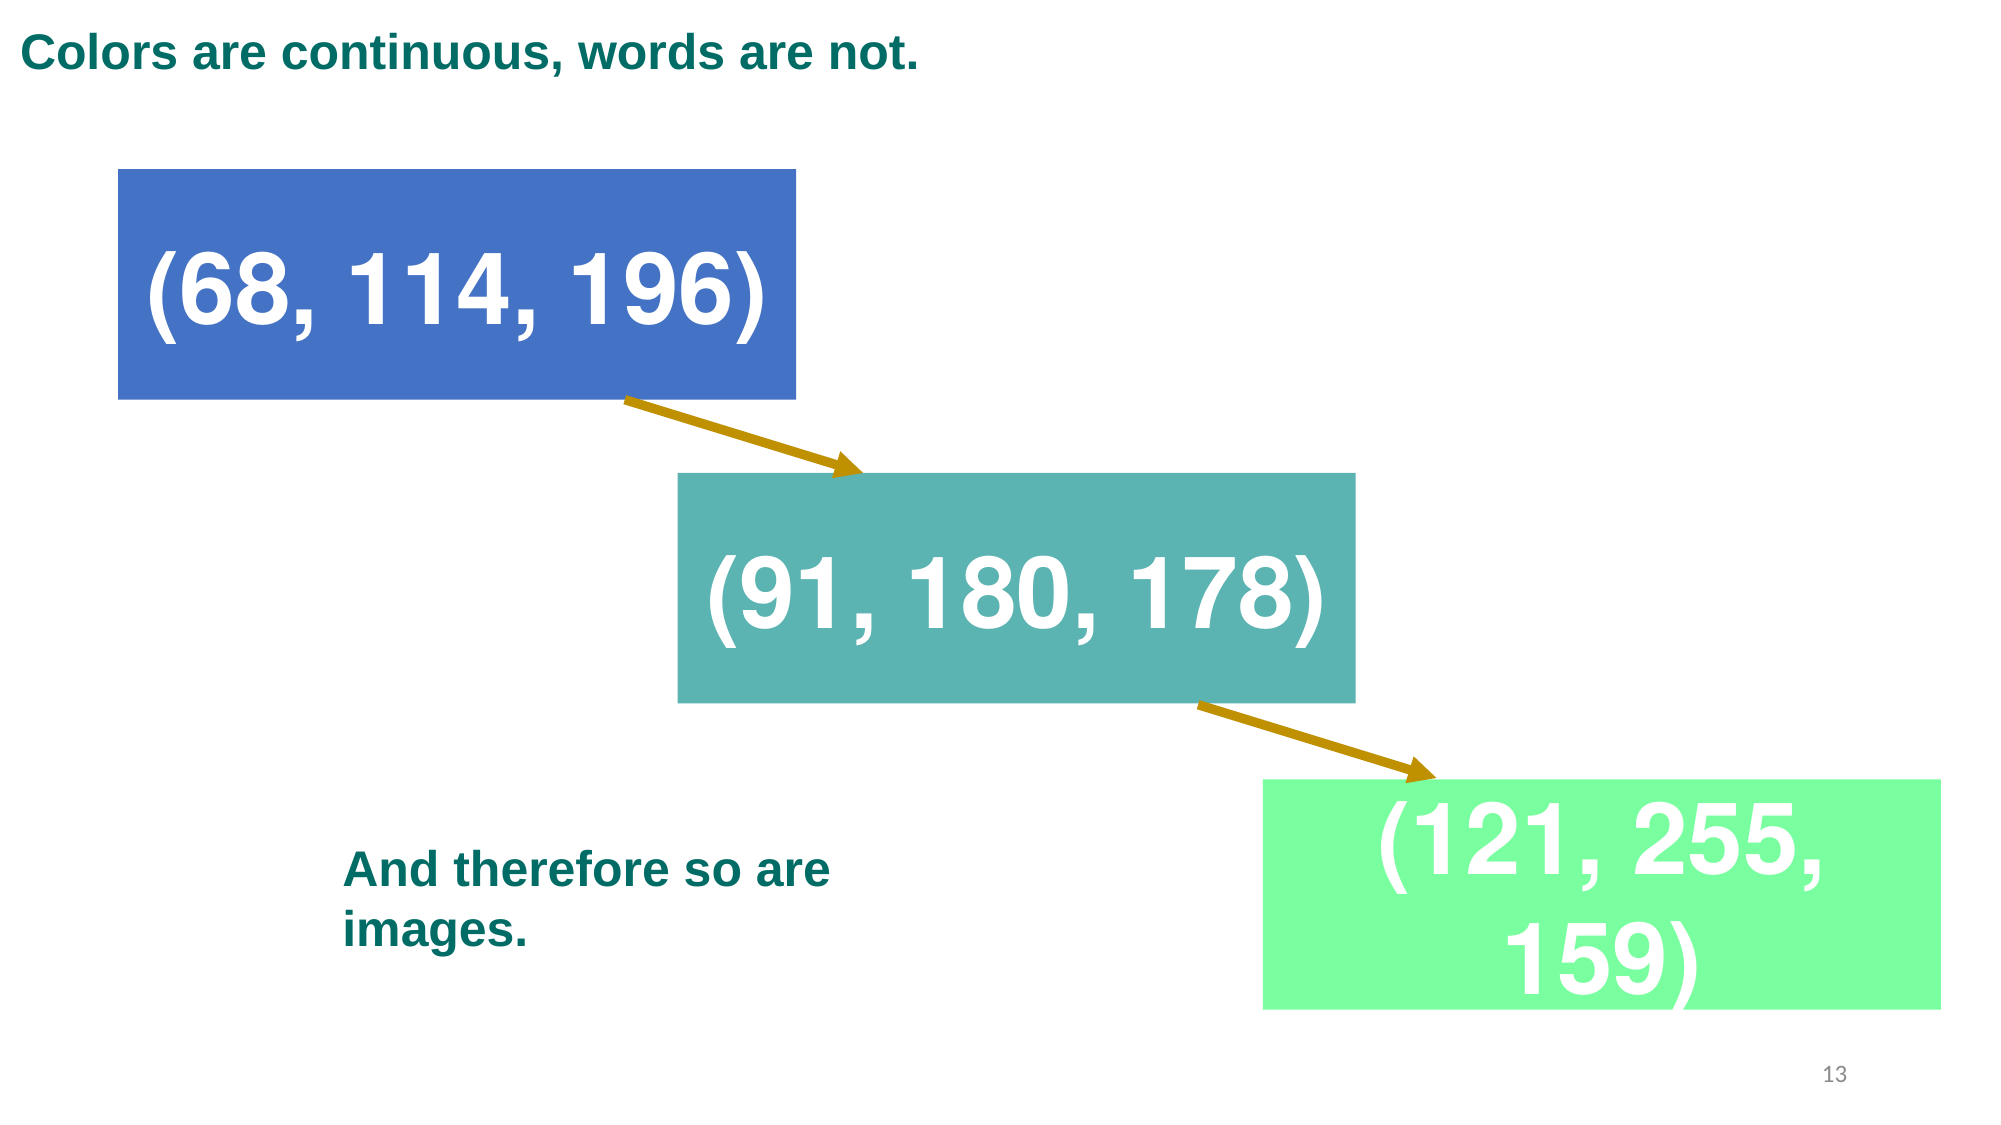

Colors are continuous, words are not.
(68, 114, 196)
(91, 180, 178)
(121, 255, 159)
And therefore so are images.
13